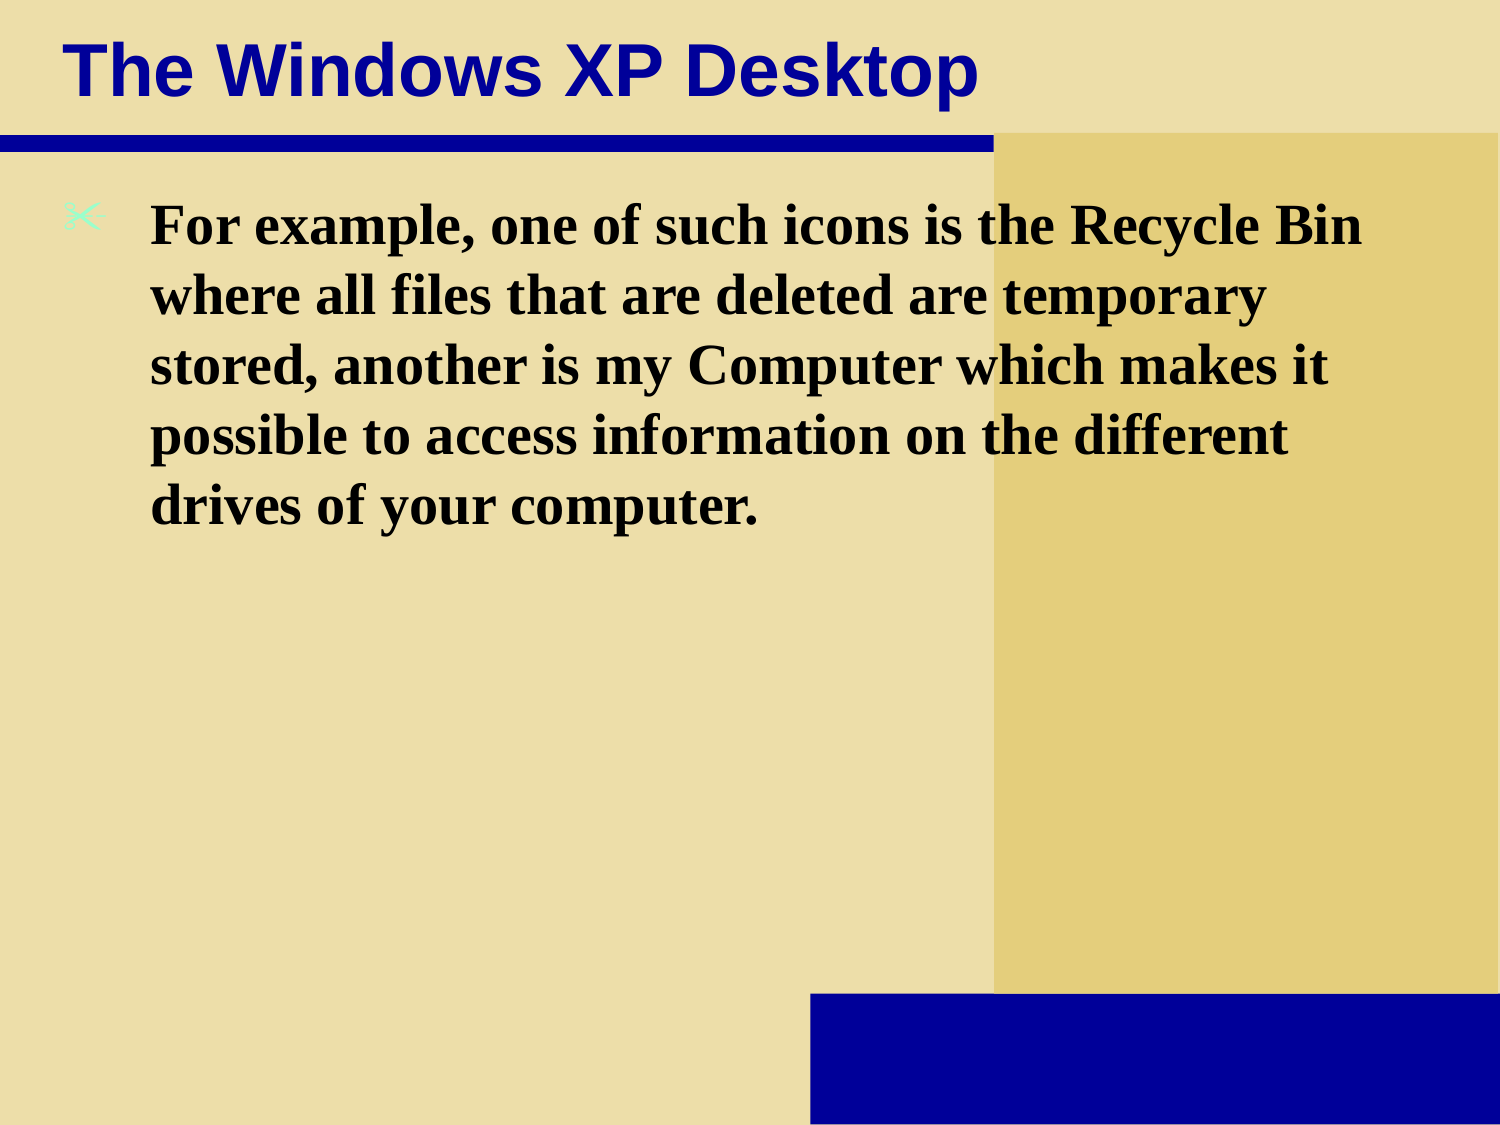

# The Windows XP Desktop
For example, one of such icons is the Recycle Bin where all files that are deleted are temporary stored, another is my Computer which makes it possible to access information on the different drives of your computer.